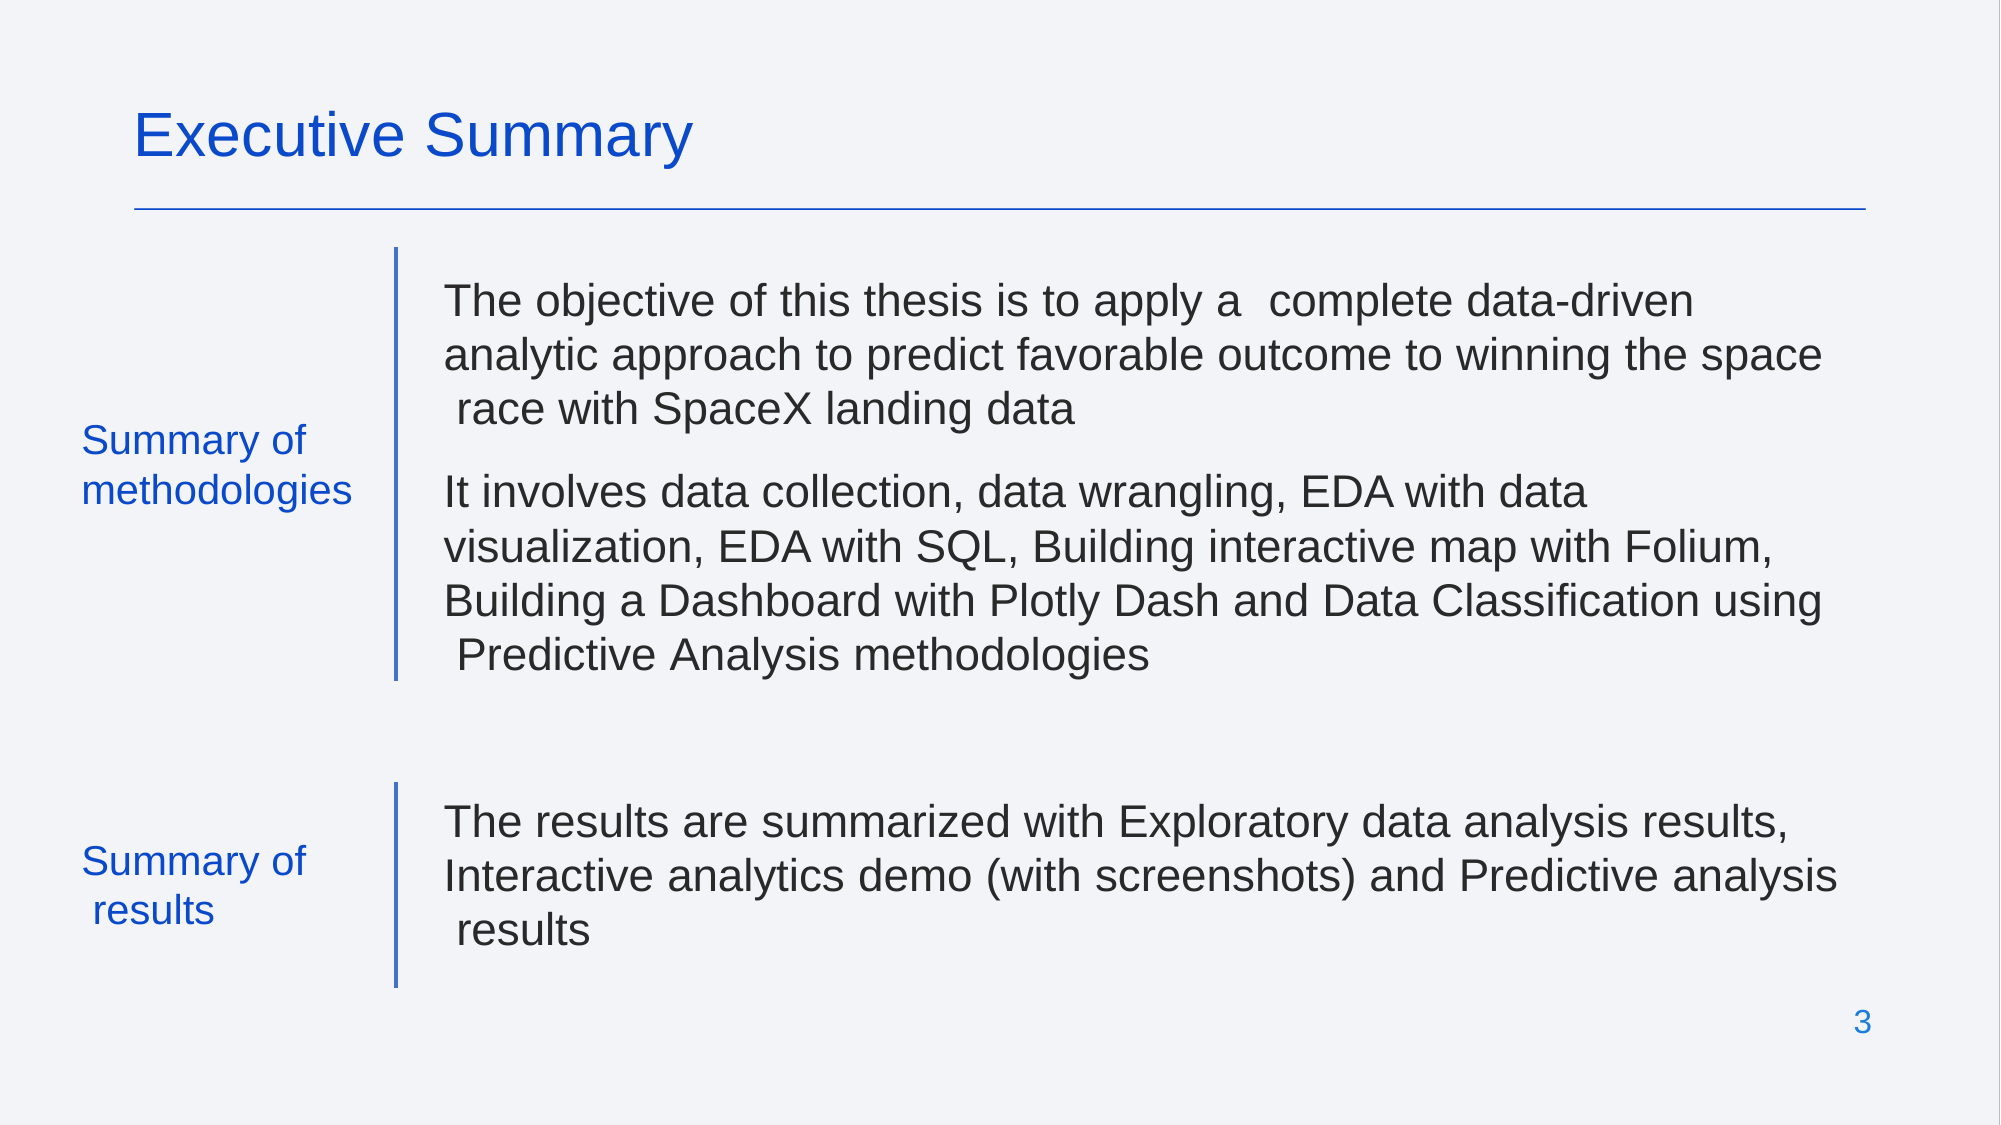

# Executive Summary

The objective of this thesis is to apply a	complete data-driven  analytic approach to predict favorable outcome to winning the space  race with SpaceX landing data
It involves data collection, data wrangling, EDA with data  visualization, EDA with SQL, Building interactive map with Folium,  Building a Dashboard with Plotly Dash and Data Classification using  Predictive Analysis methodologies
Summary of  methodologies

The results are summarized with Exploratory data analysis results,  Interactive analytics demo (with screenshots) and Predictive analysis  results
Summary of  results
3